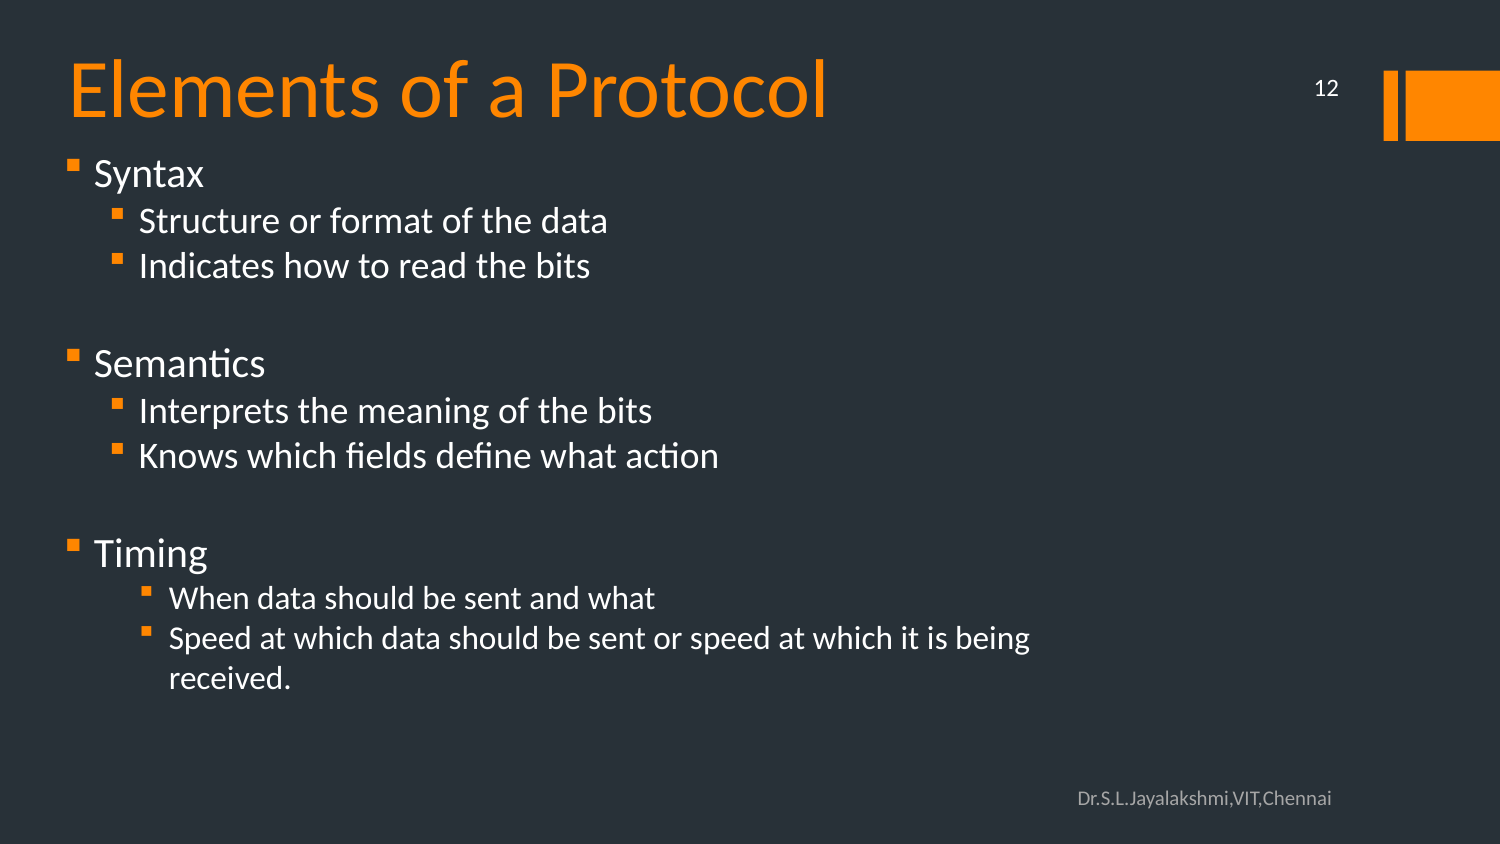

# Elements of a Protocol
12
Syntax
Structure or format of the data
Indicates how to read the bits

Semantics
Interprets the meaning of the bits
Knows which fields define what action

Timing
When data should be sent and what
Speed at which data should be sent or speed at which it is being
    received.
Dr.S.L.Jayalakshmi,VIT,Chennai